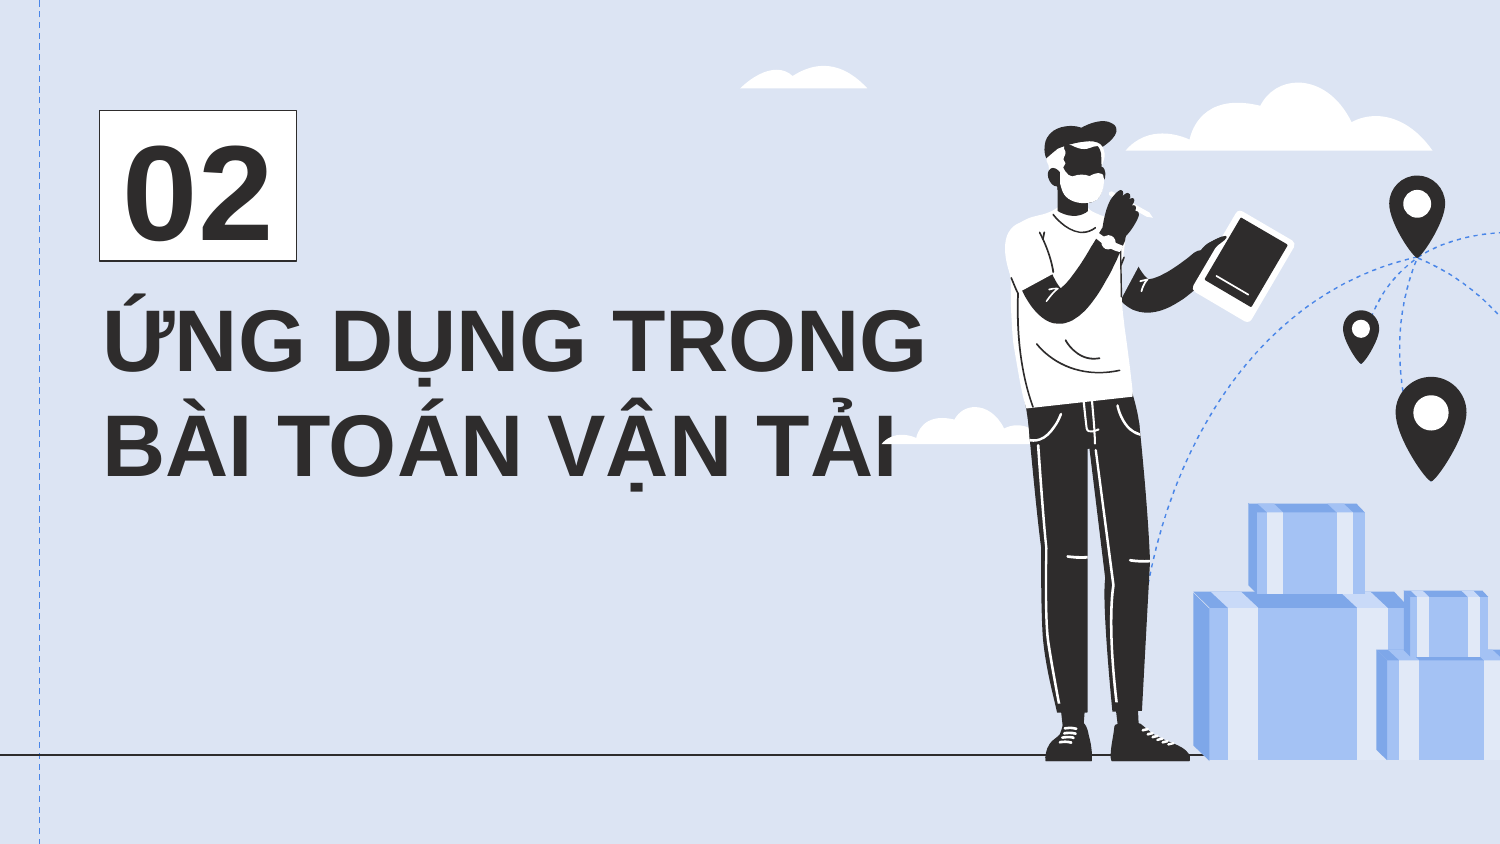

02
# ỨNG DỤNG TRONG BÀI TOÁN VẬN TẢI